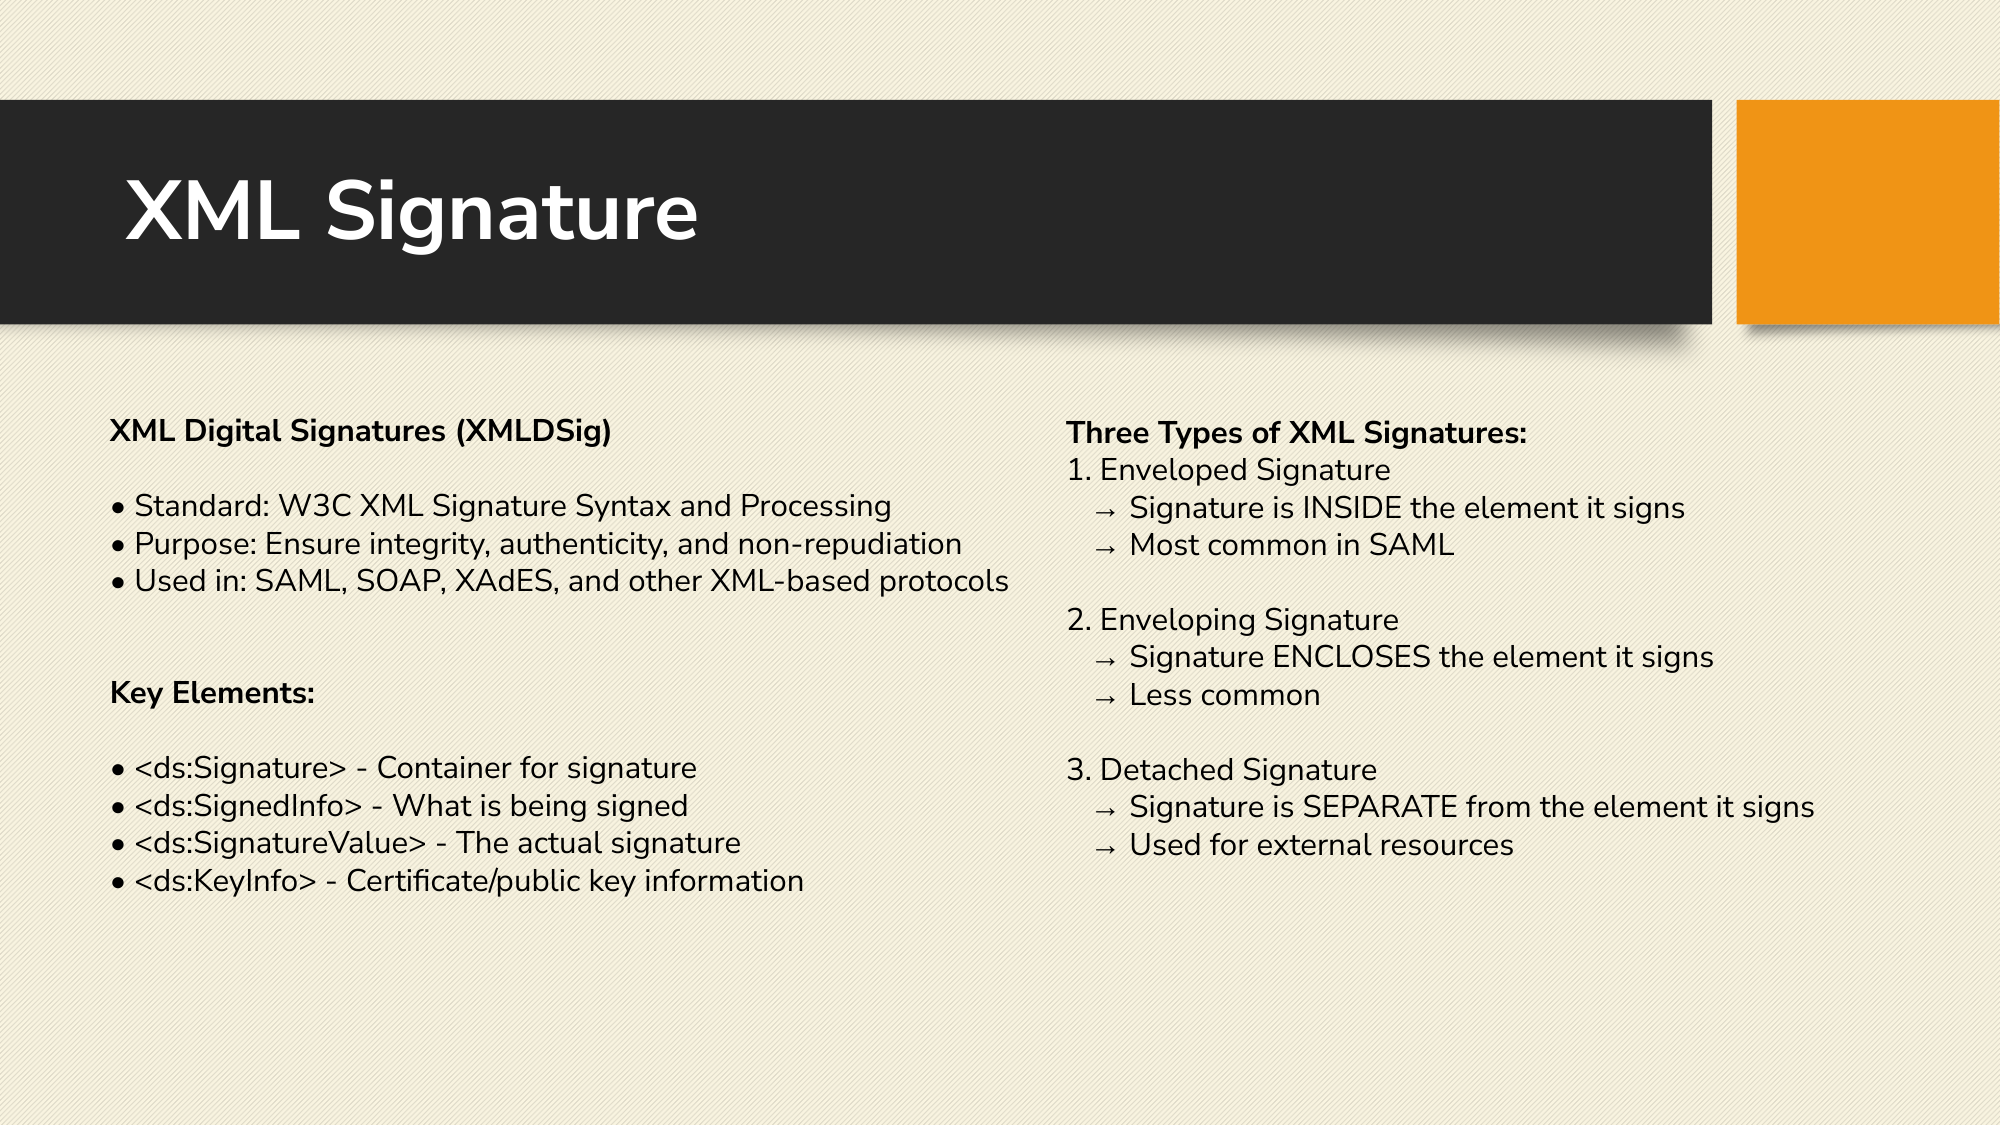

# XML Signature
XML Digital Signatures (XMLDSig)

• Standard: W3C XML Signature Syntax and Processing
• Purpose: Ensure integrity, authenticity, and non-repudiation
• Used in: SAML, SOAP, XAdES, and other XML-based protocols

Key Elements:

• <ds:Signature> - Container for signature
• <ds:SignedInfo> - What is being signed
• <ds:SignatureValue> - The actual signature
• <ds:KeyInfo> - Certificate/public key information

Three Types of XML Signatures:
1. Enveloped Signature
   → Signature is INSIDE the element it signs
   → Most common in SAML

2. Enveloping Signature
   → Signature ENCLOSES the element it signs
   → Less common

3. Detached Signature
   → Signature is SEPARATE from the element it signs
   → Used for external resources